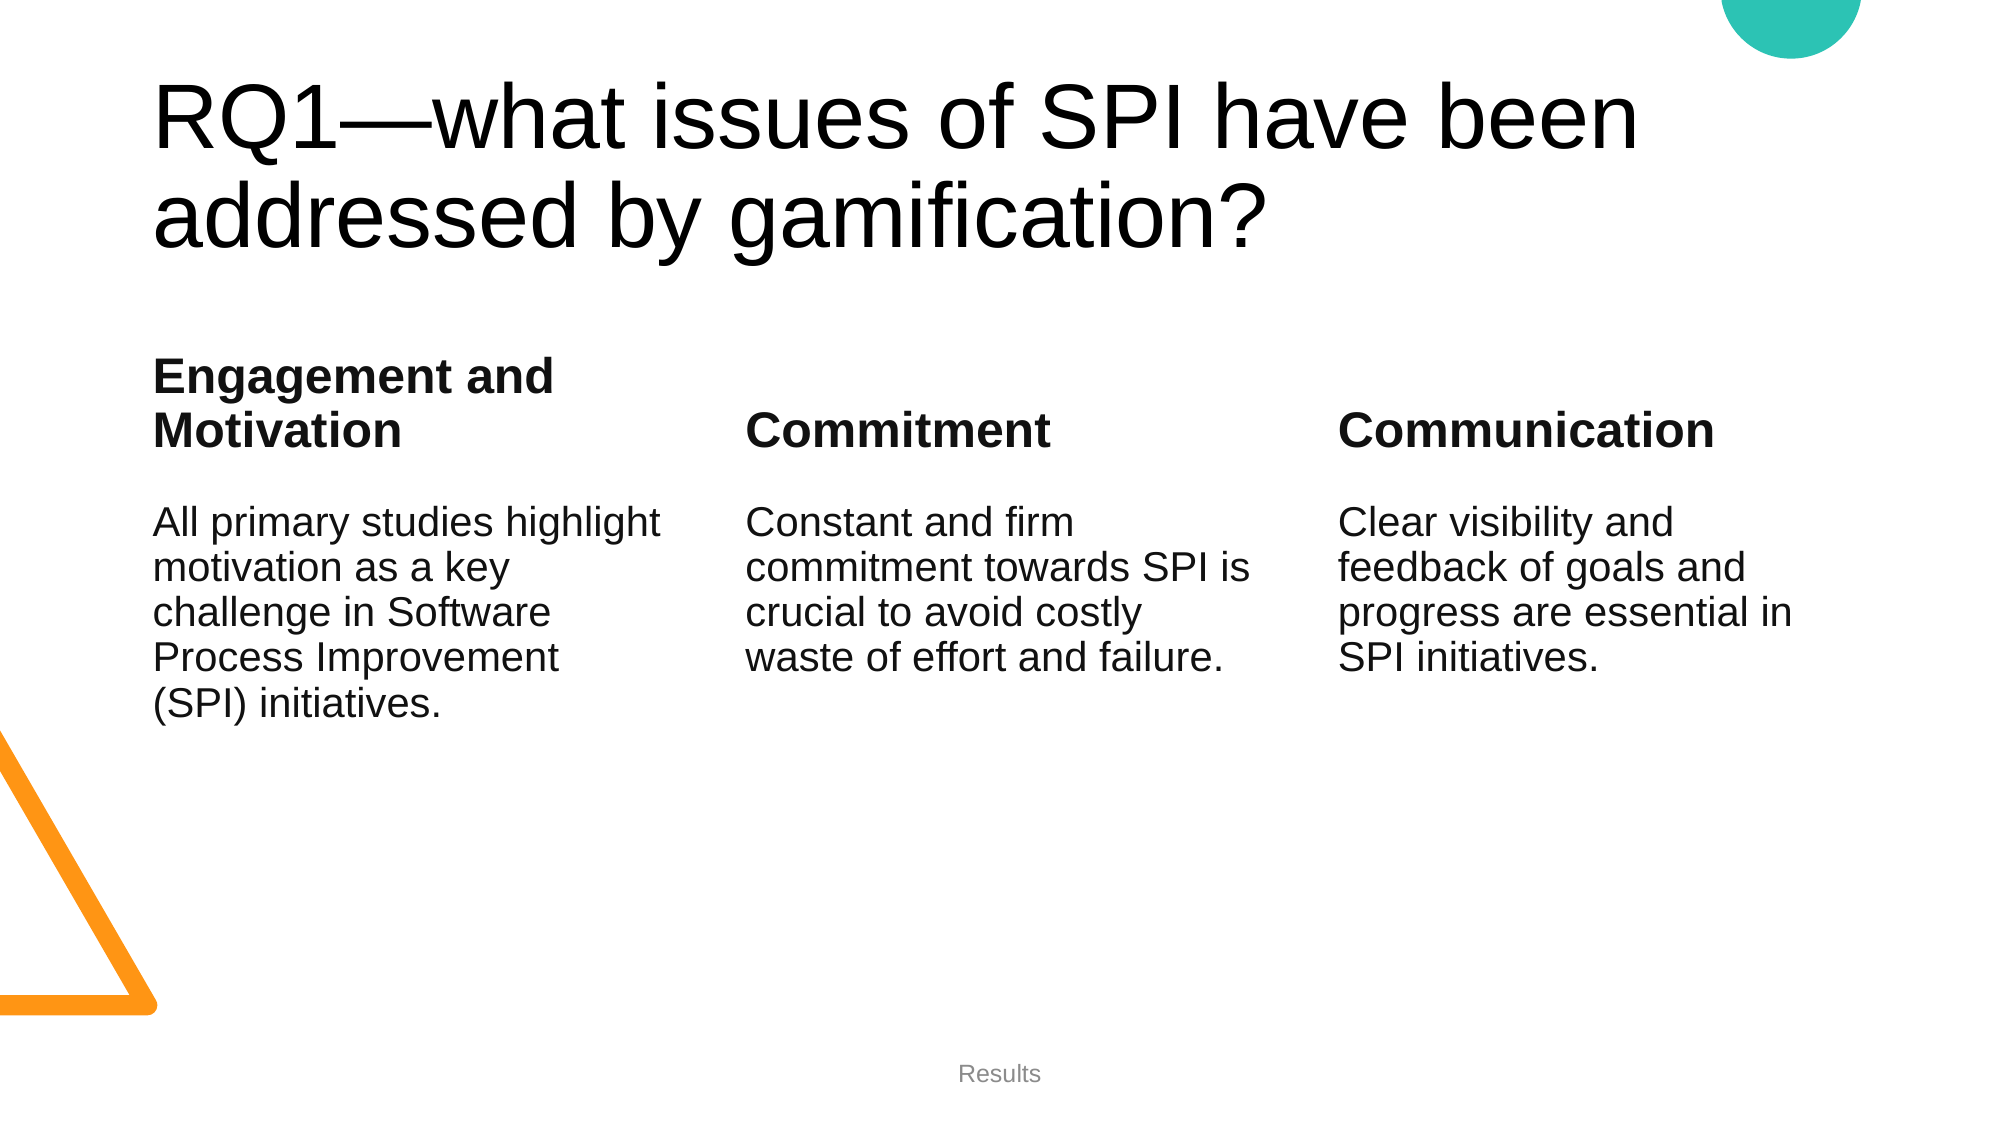

# RQ1—what issues of SPI have been addressed by gamification?
Commitment
Engagement and Motivation
Communication
Clear visibility and feedback of goals and progress are essential in SPI initiatives.

All primary studies highlight motivation as a key challenge in Software Process Improvement (SPI) initiatives.
Constant and firm commitment towards SPI is crucial to avoid costly waste of effort and failure.
Results
22